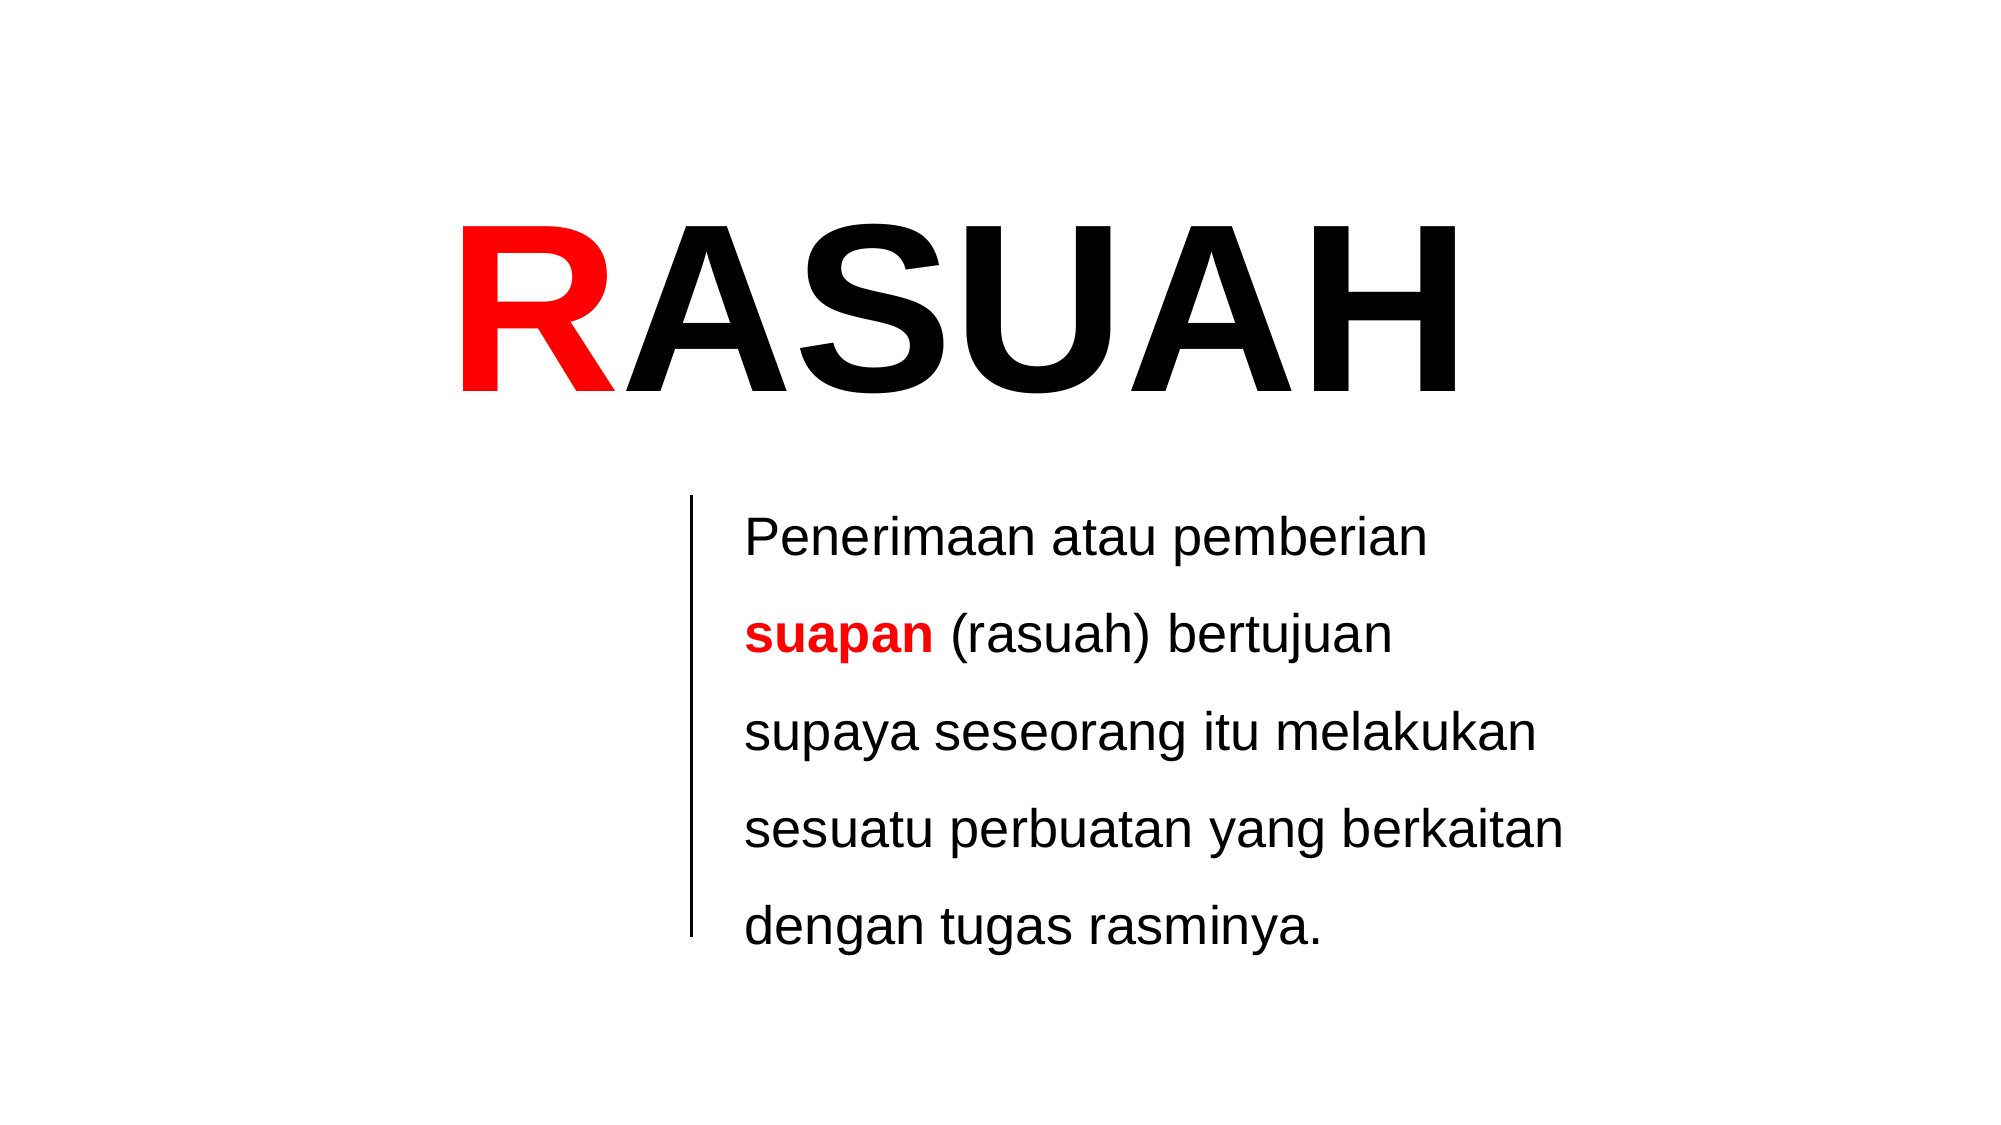

RASUAH
	Penerimaan atau pemberian suapan (rasuah) bertujuan supaya seseorang itu melakukan sesuatu perbuatan yang berkaitan dengan tugas rasminya.